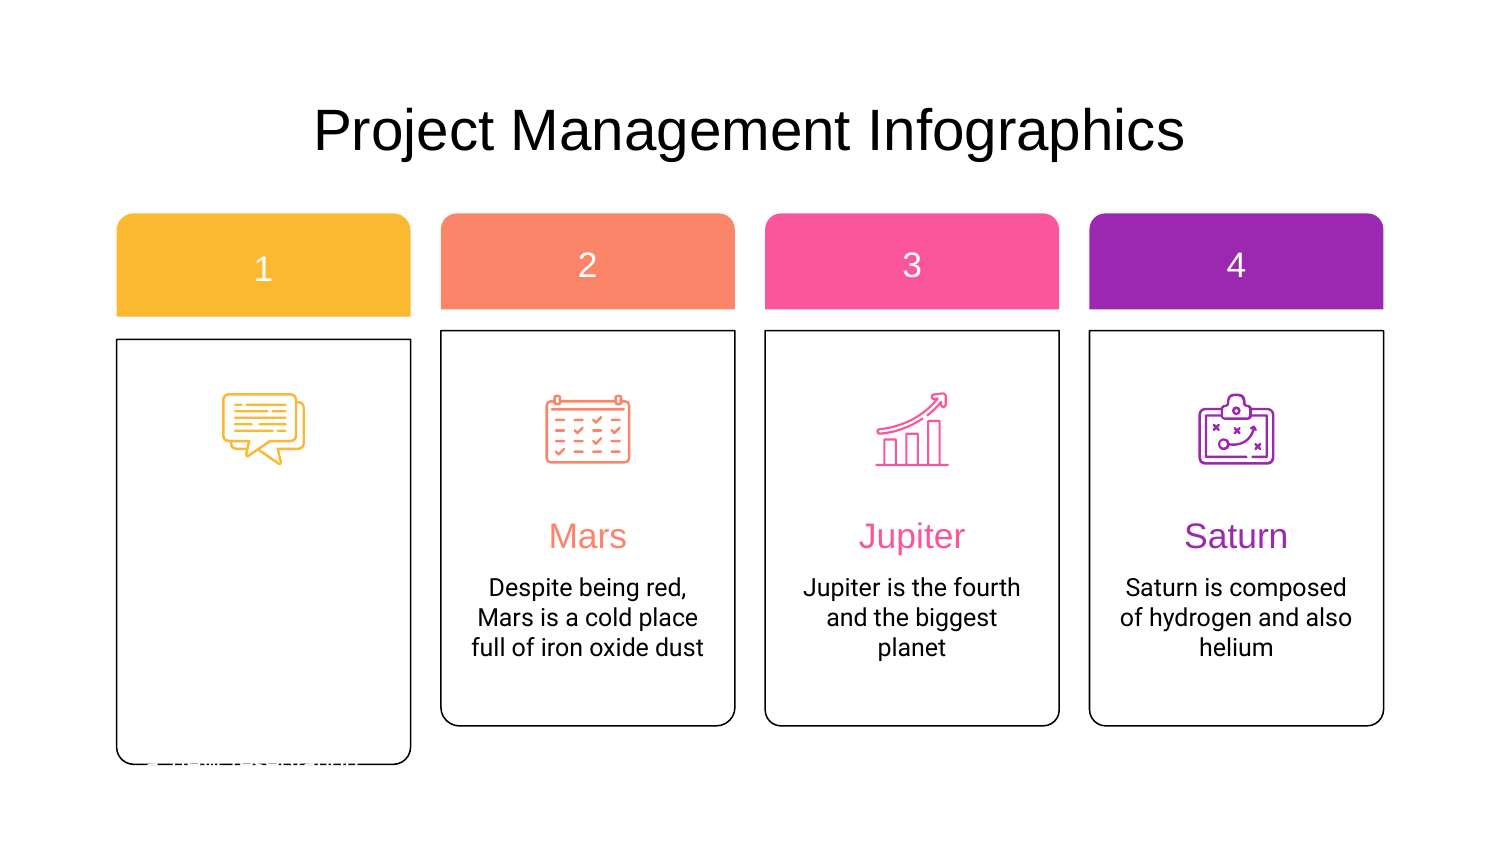

# Project Management Infographics
2

Mars
Despite being red, Mars is a cold place full of iron oxide dust
3

Jupiter
Jupiter is the fourth and the biggest planet
4

Saturn
Saturn is composed of hydrogen and also helium
1

Northwest Airlines developed a new reservation system called ResNet
projects are different in size and type. Northwest Airlines developed a new reservation system called ResNet

rary endeavor undertaken to accomplish a unique purpose